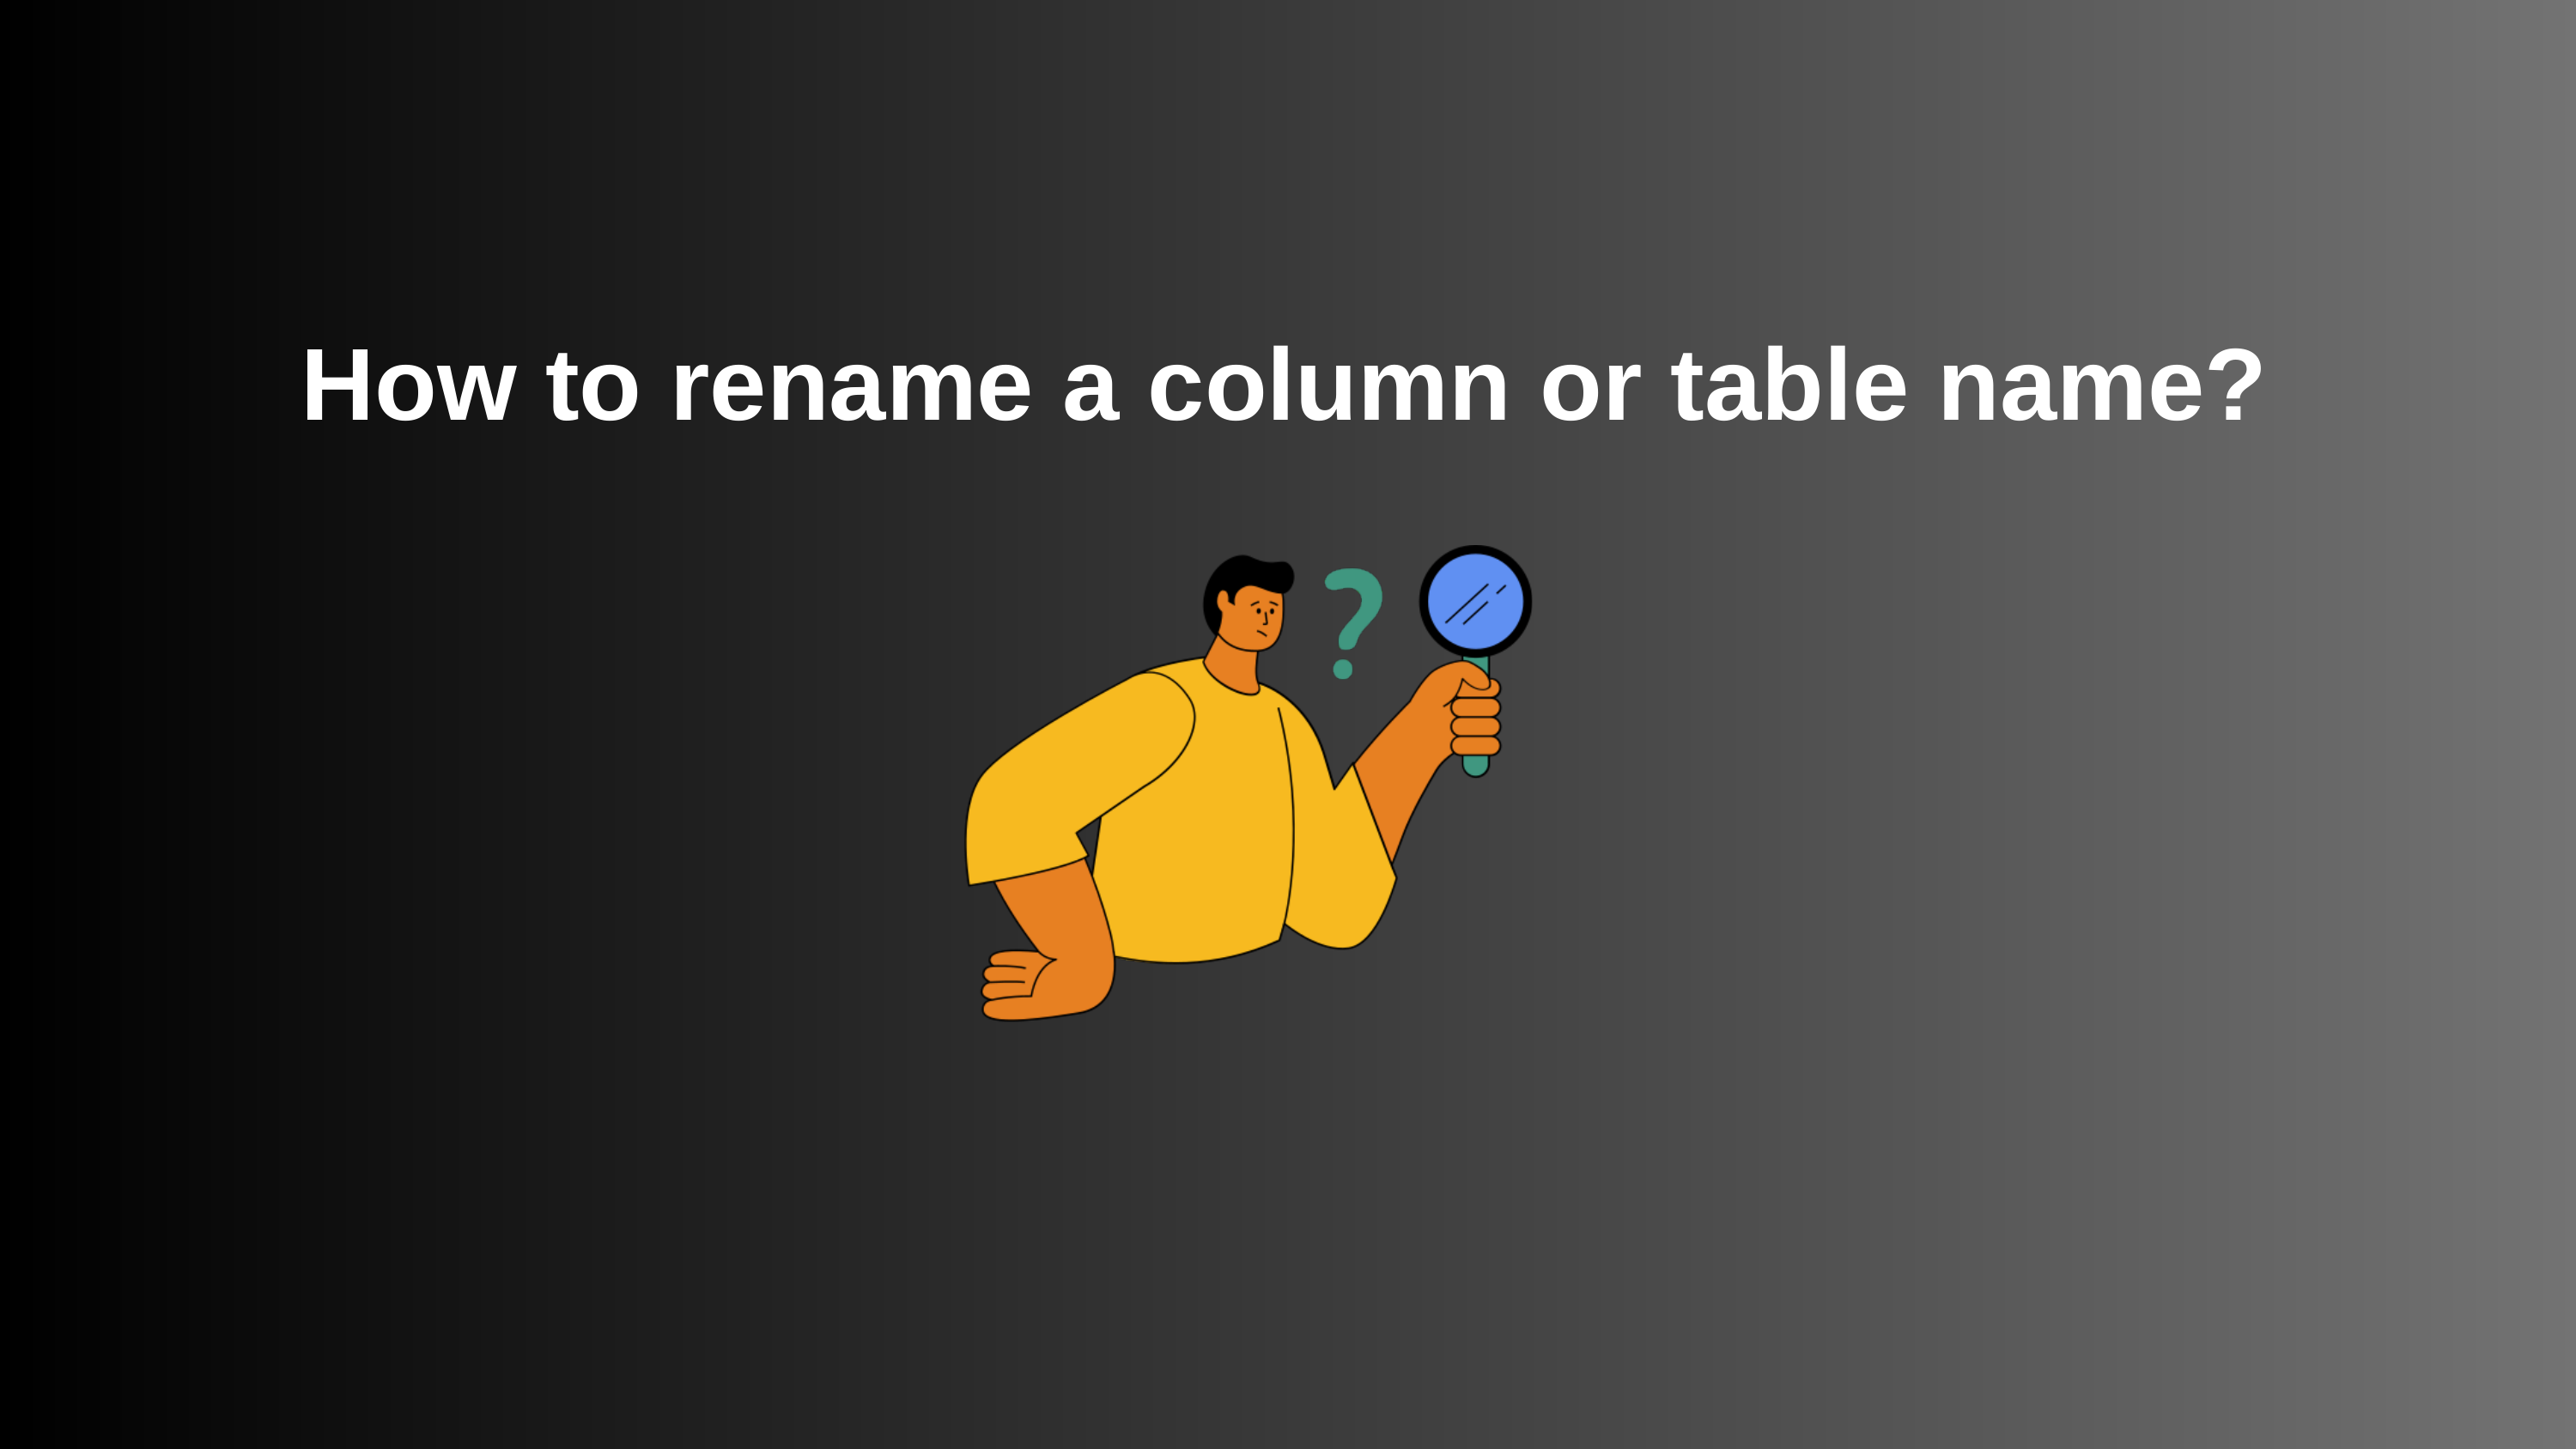

How to rename a column or table name?